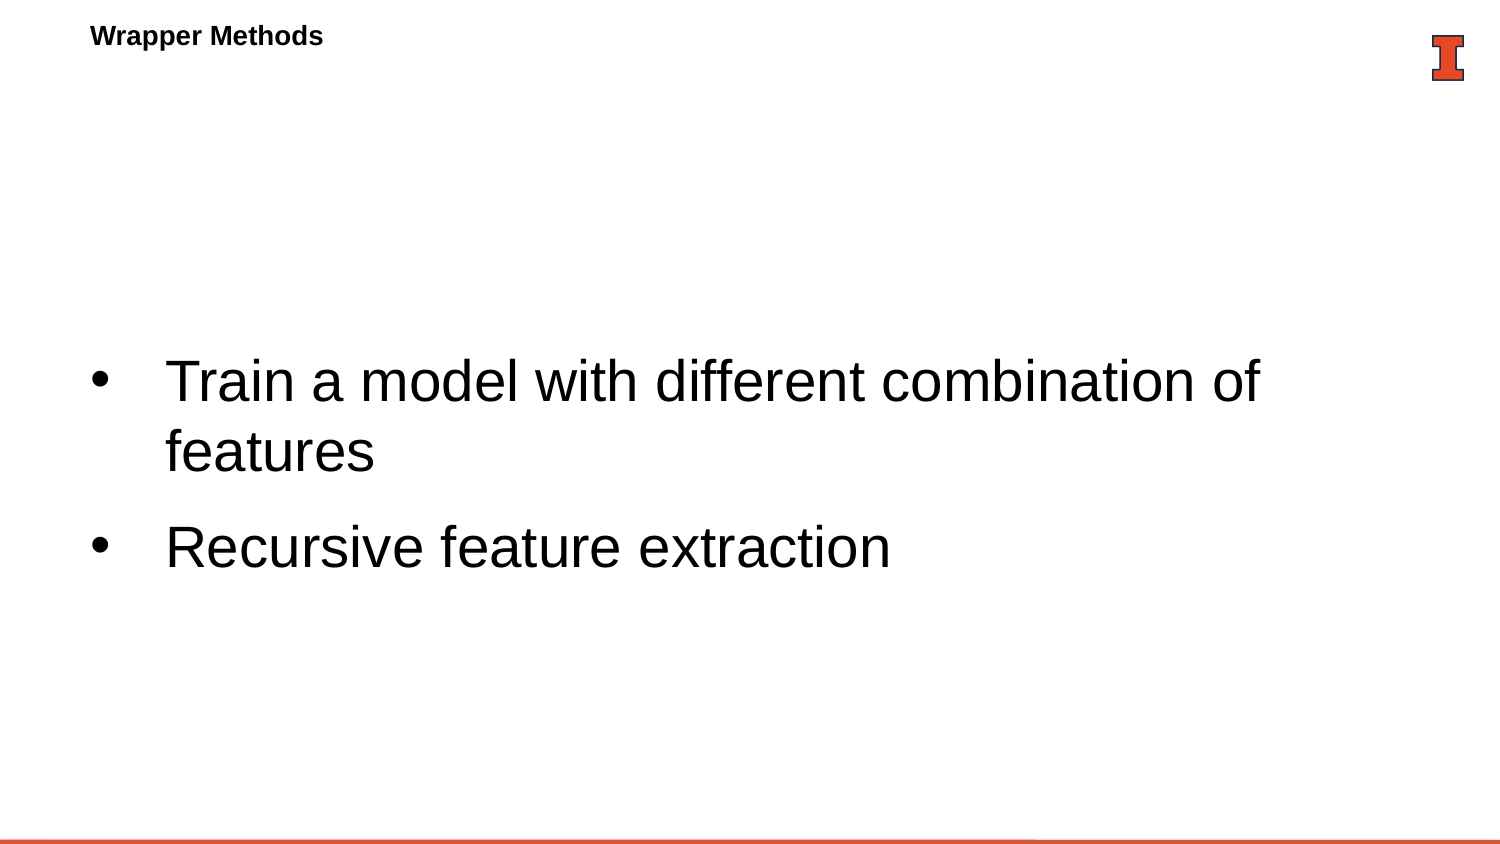

# Wrapper Methods
Train a model with different combination of features
Recursive feature extraction